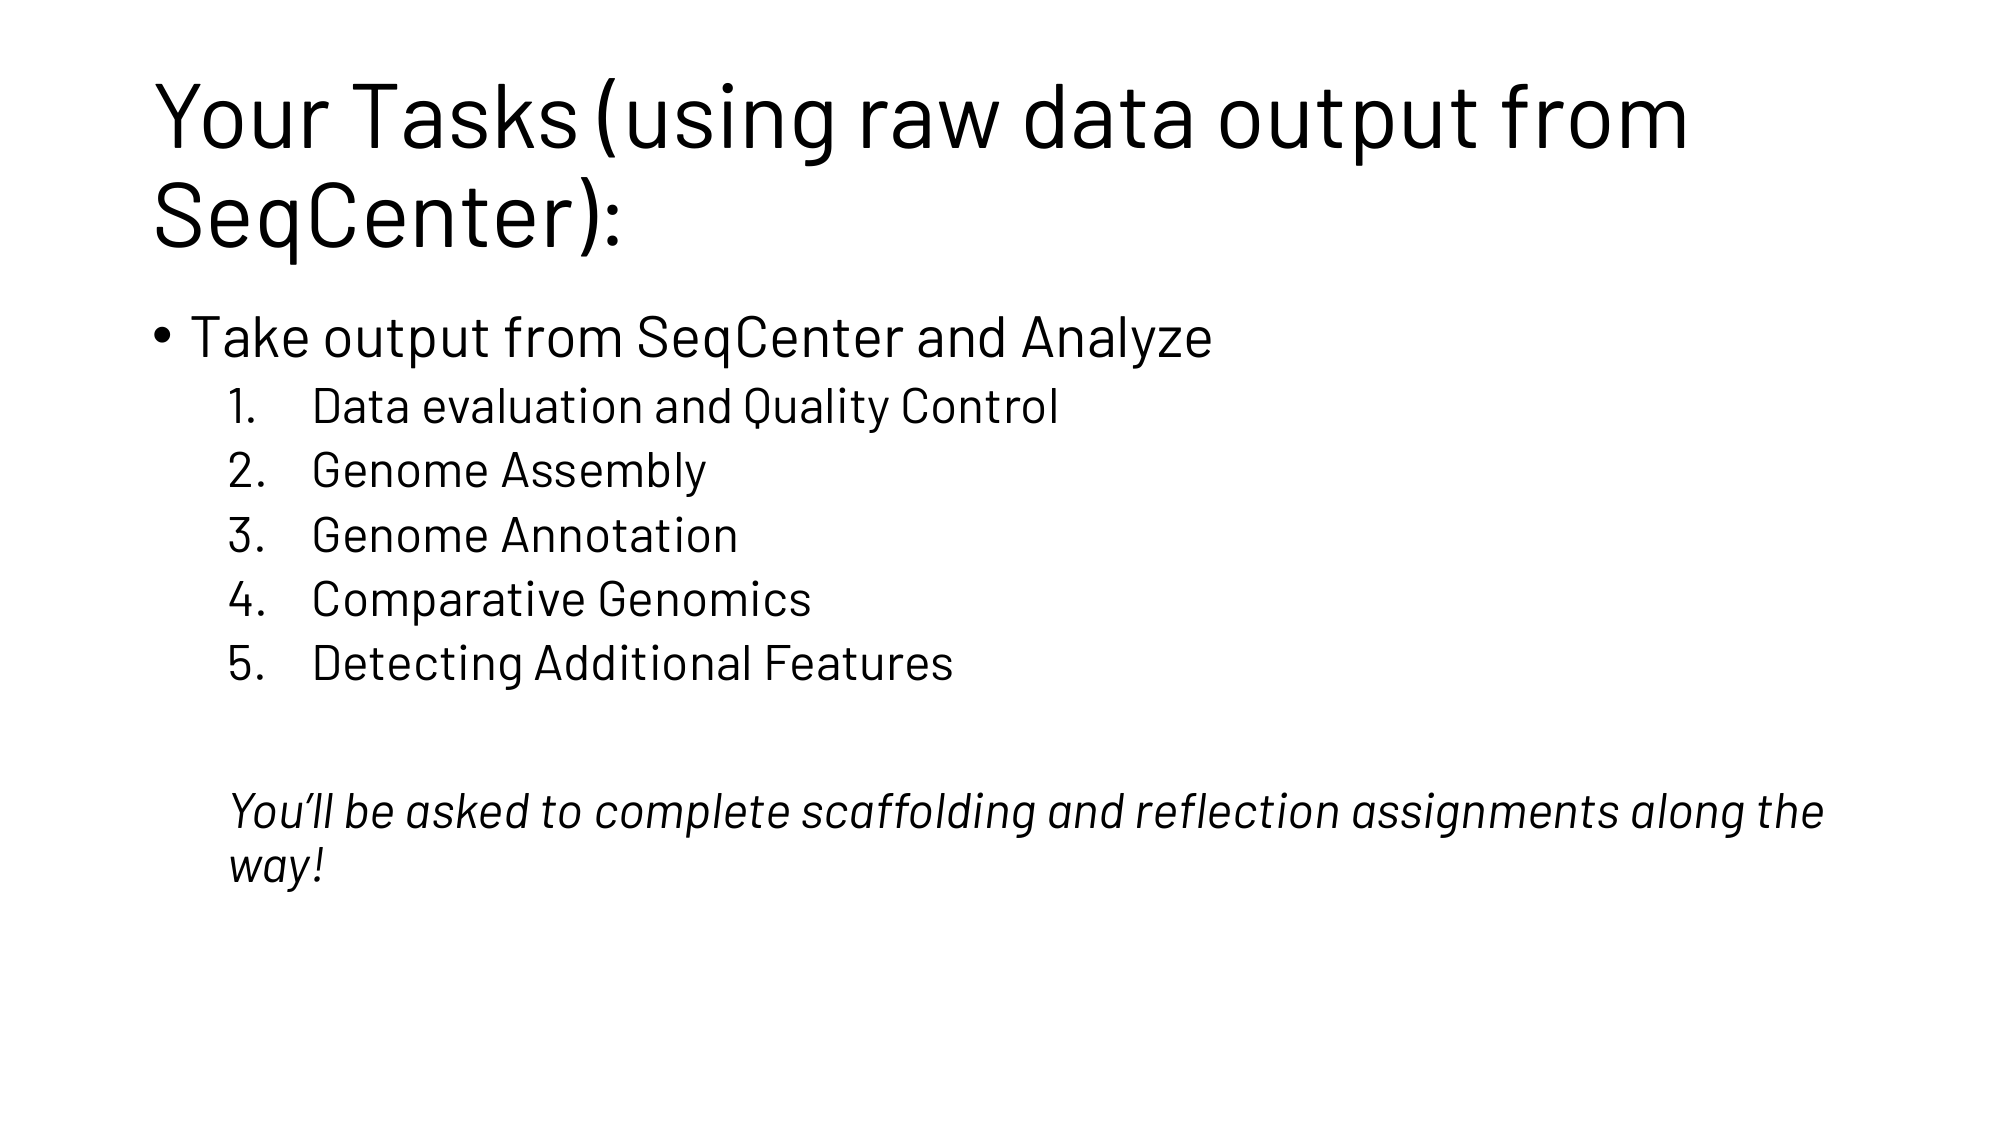

# Your Tasks (using raw data output from SeqCenter):
Take output from SeqCenter and Analyze
Data evaluation and Quality Control
Genome Assembly
Genome Annotation
Comparative Genomics
Detecting Additional Features

You’ll be asked to complete scaffolding and reflection assignments along the way!